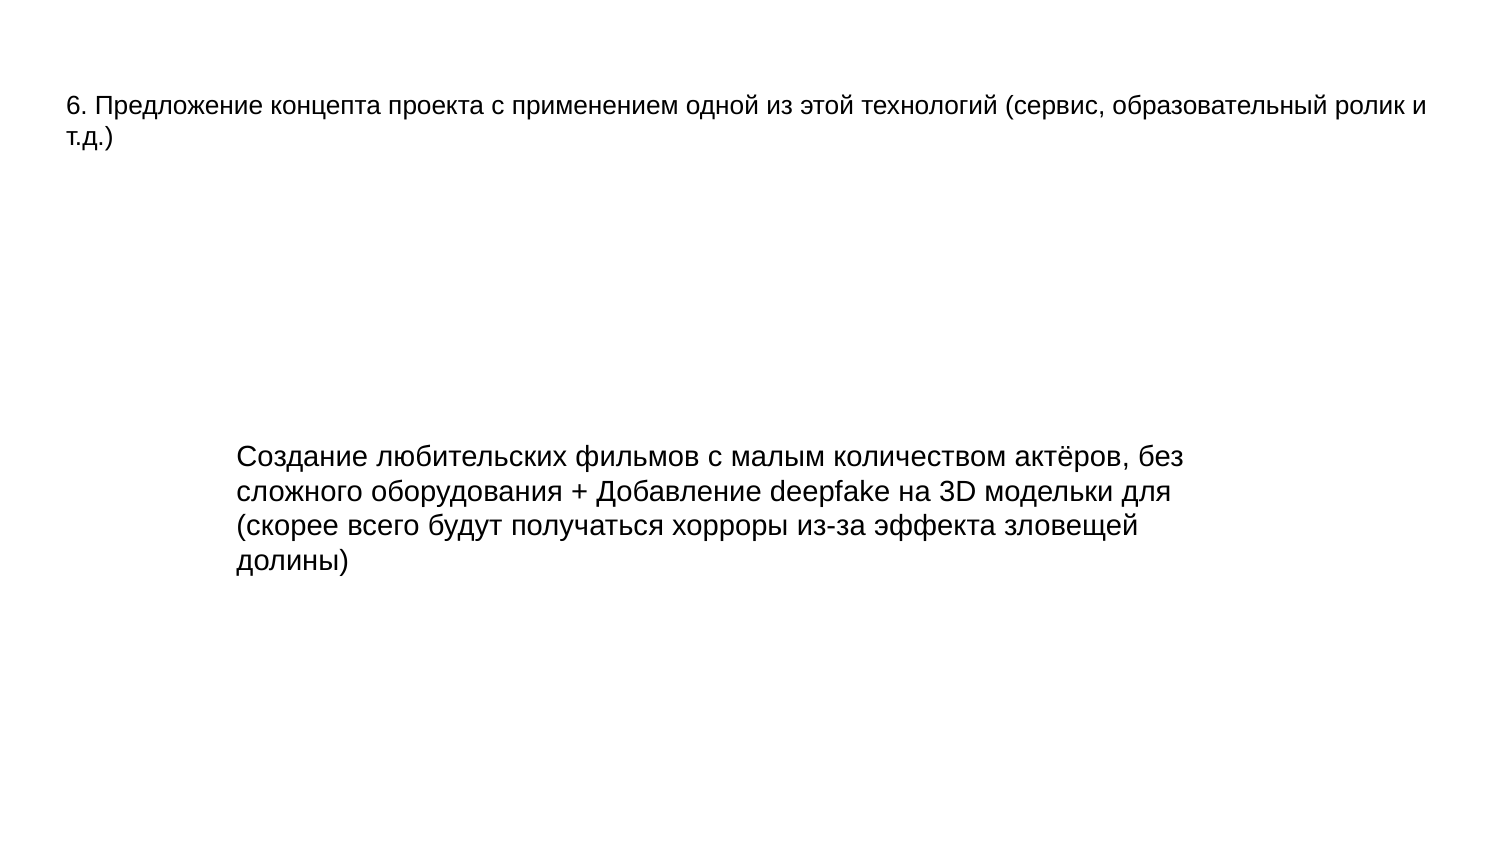

# 6. Предложение концепта проекта с применением одной из этой технологий (сервис, образовательный ролик и т.д.)
Создание любительских фильмов с малым количеством актёров, без сложного оборудования + Добавление deepfake на 3D модельки для
(скорее всего будут получаться хорроры из-за эффекта зловещей долины)